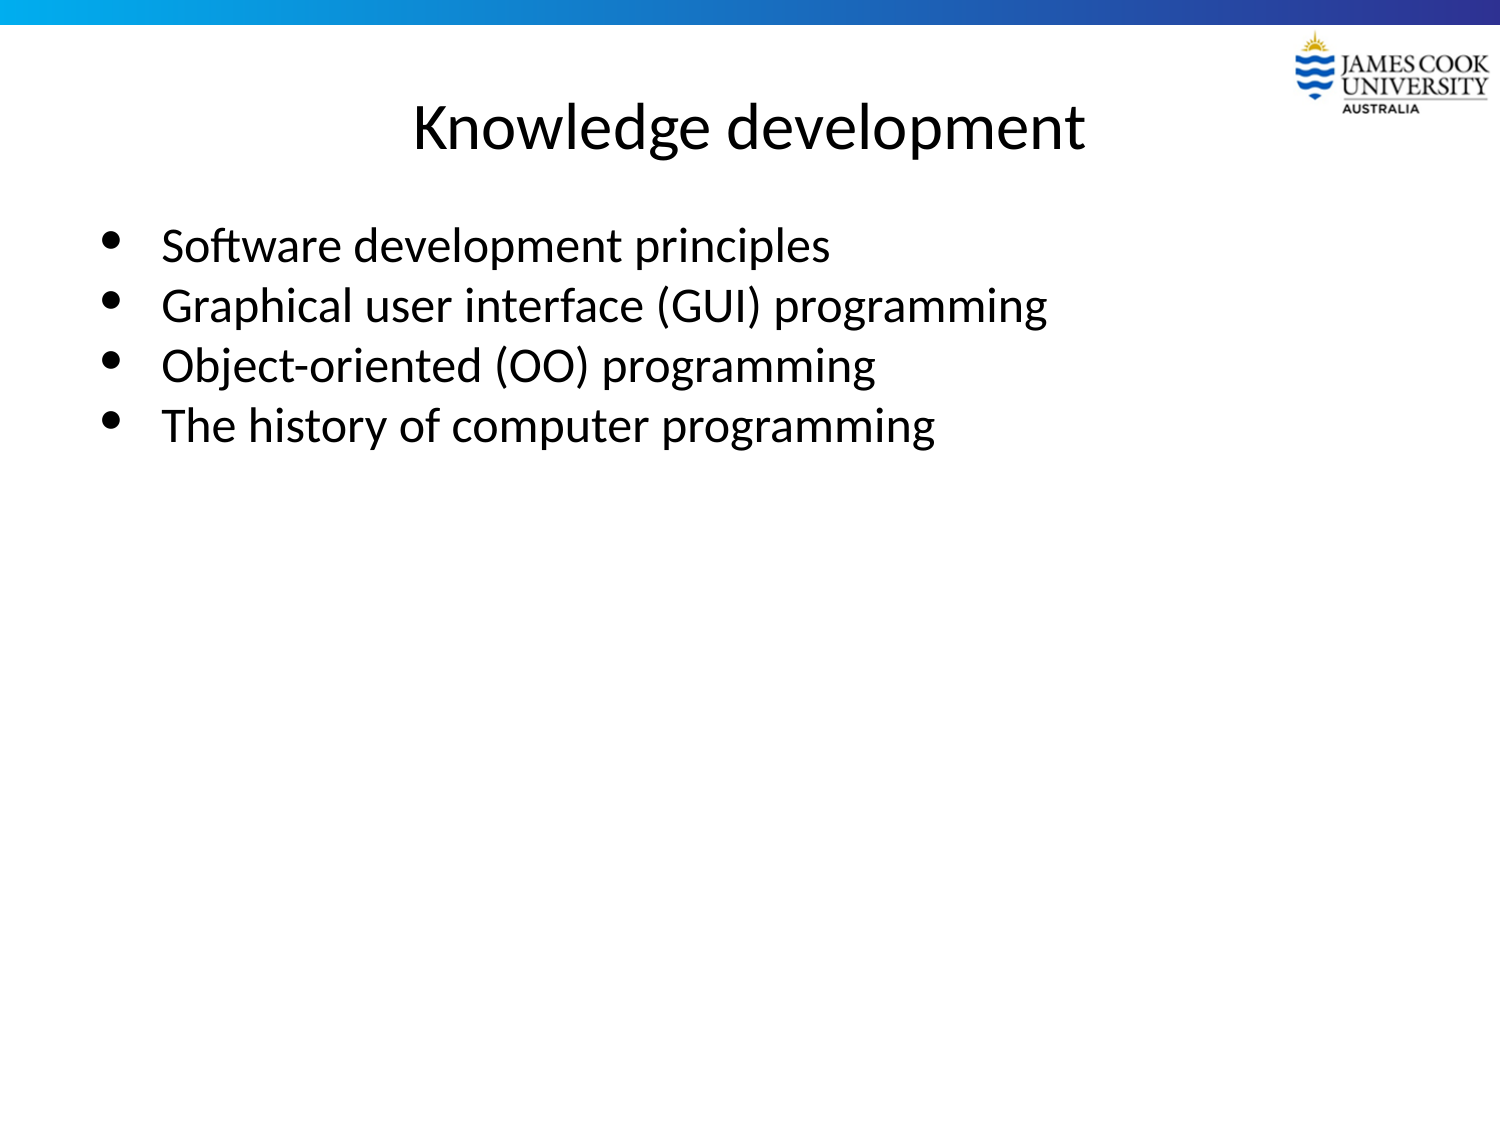

# Knowledge development
Software development principles
Graphical user interface (GUI) programming
Object-oriented (OO) programming
The history of computer programming